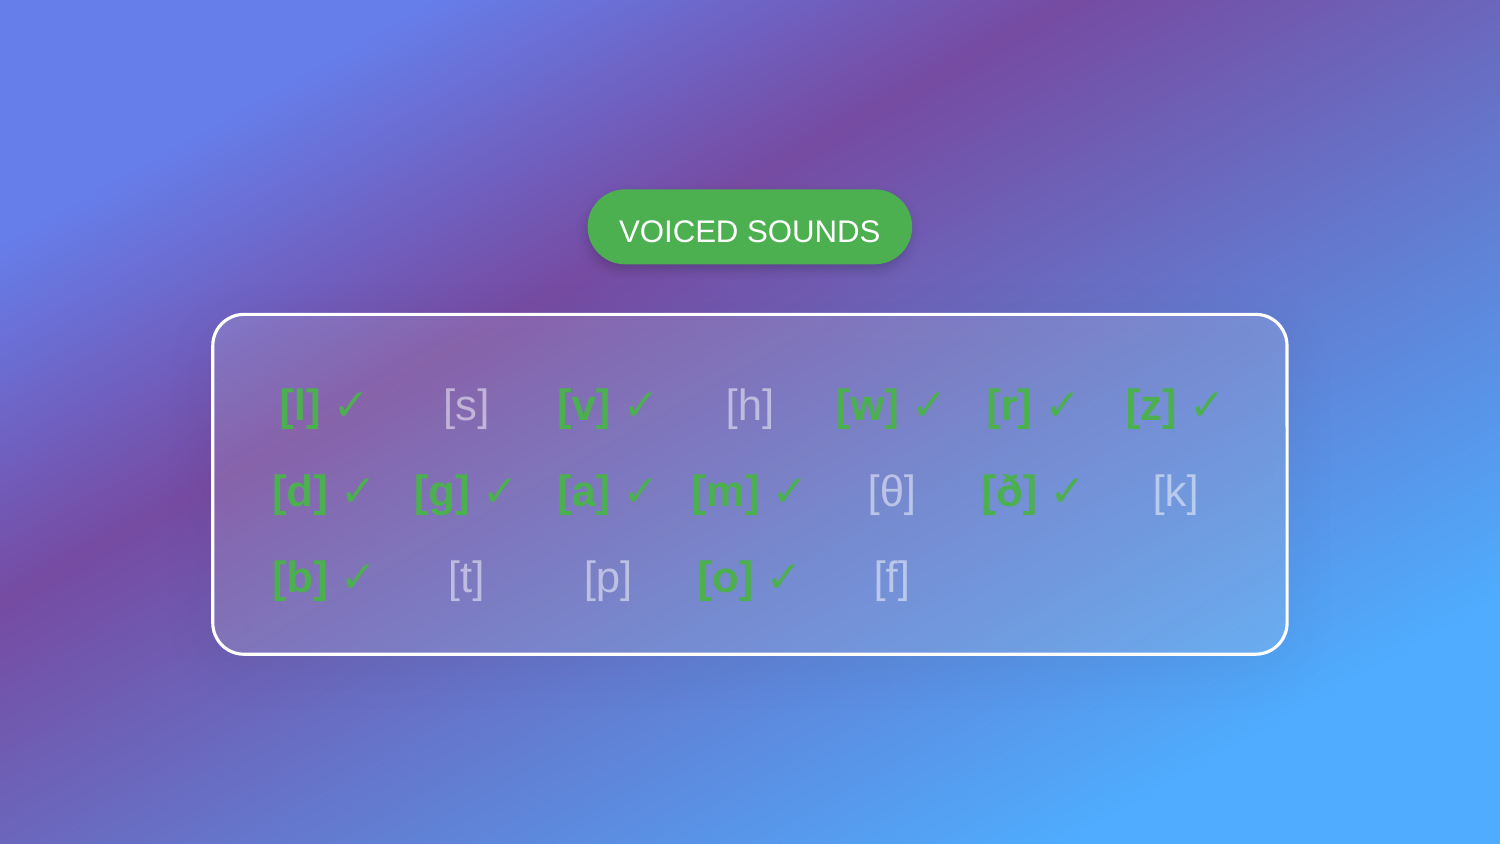

VOICED SOUNDS

[l] ✓
[s]
[v] ✓
[h]
[w] ✓
[r] ✓
[z] ✓
[d] ✓
[g] ✓
[a] ✓
[m] ✓
[θ]
[ð] ✓
[k]
[b] ✓
[t]
[p]
[o] ✓
[f]